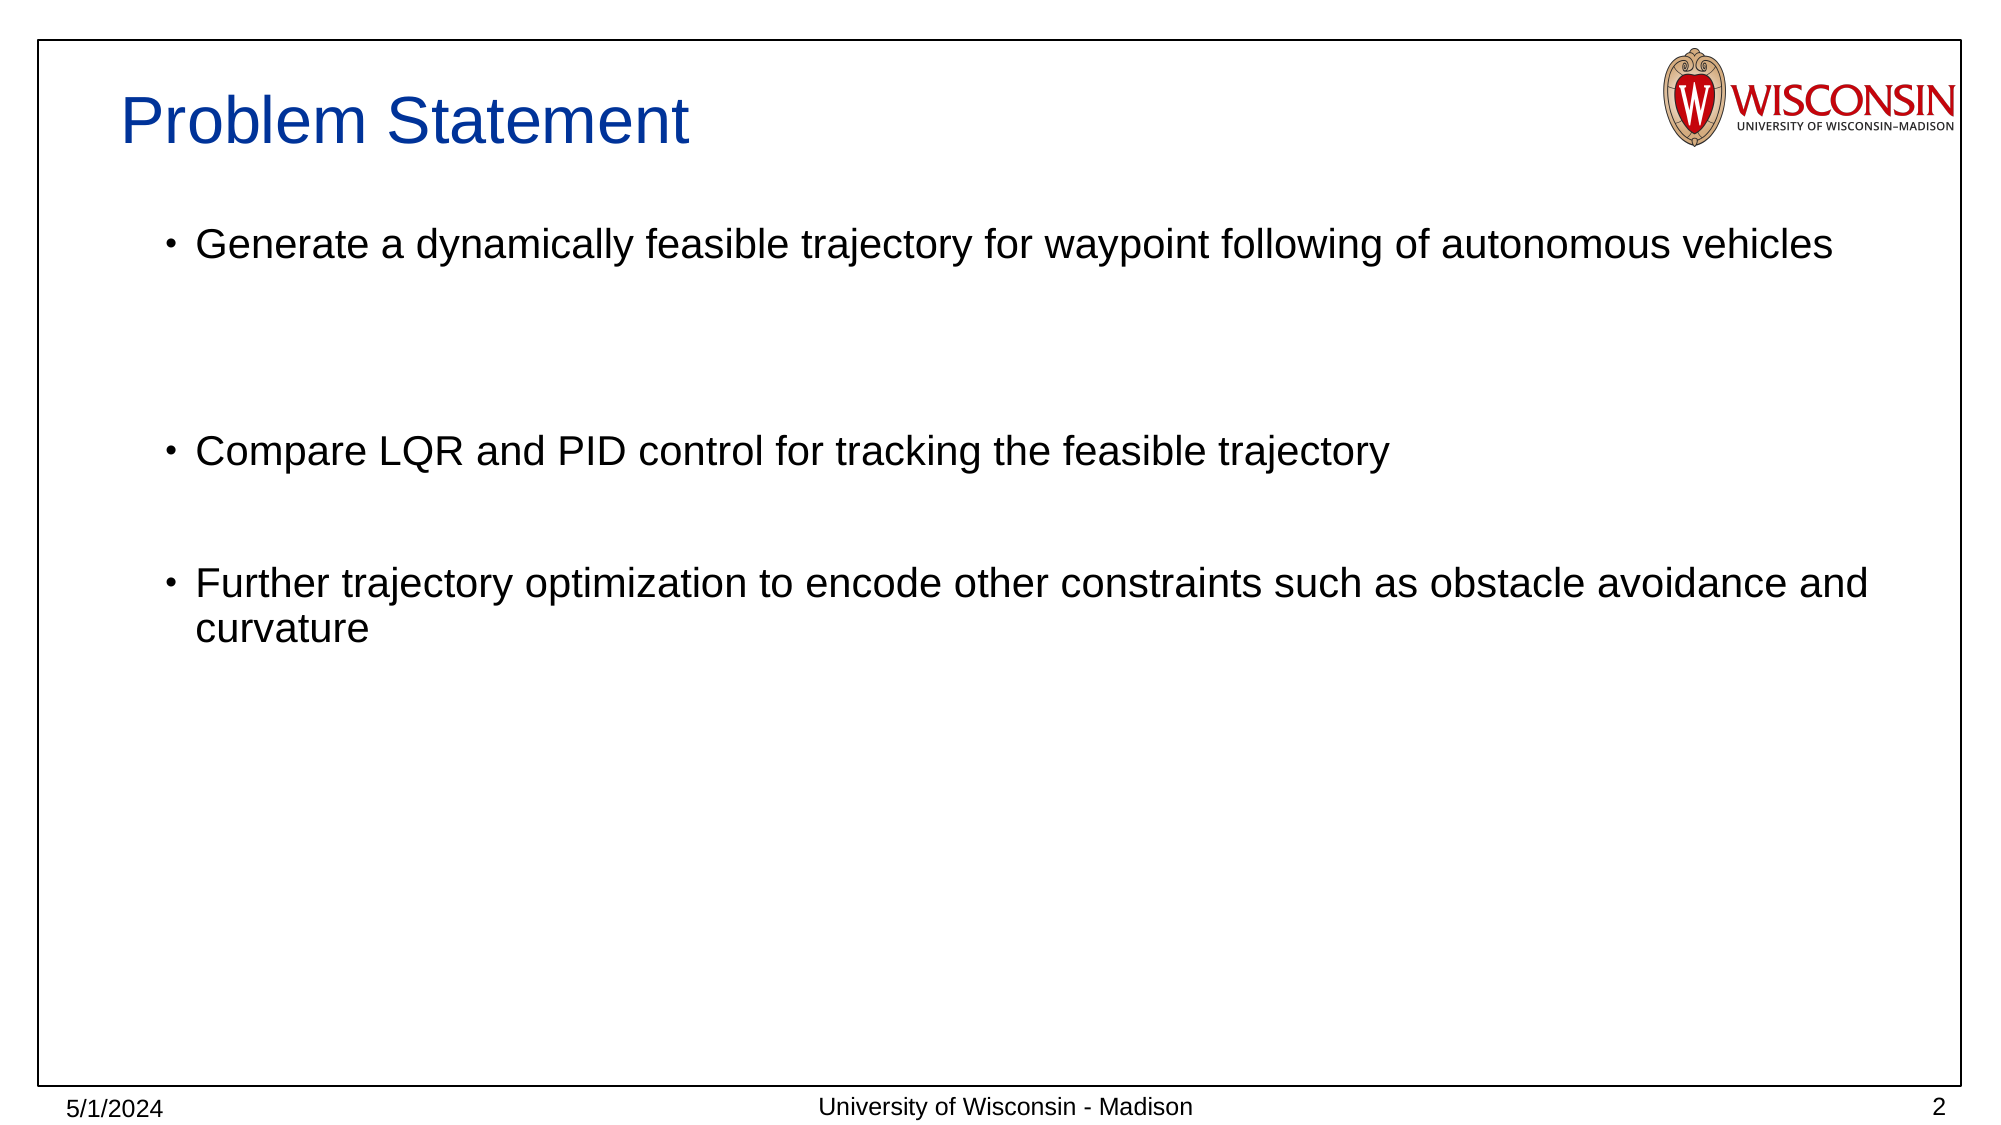

# Problem Statement
Generate a dynamically feasible trajectory for waypoint following of autonomous vehicles

Compare LQR and PID control for tracking the feasible trajectory

Further trajectory optimization to encode other constraints such as obstacle avoidance and curvature

University of Wisconsin - Madison
5/1/2024
2